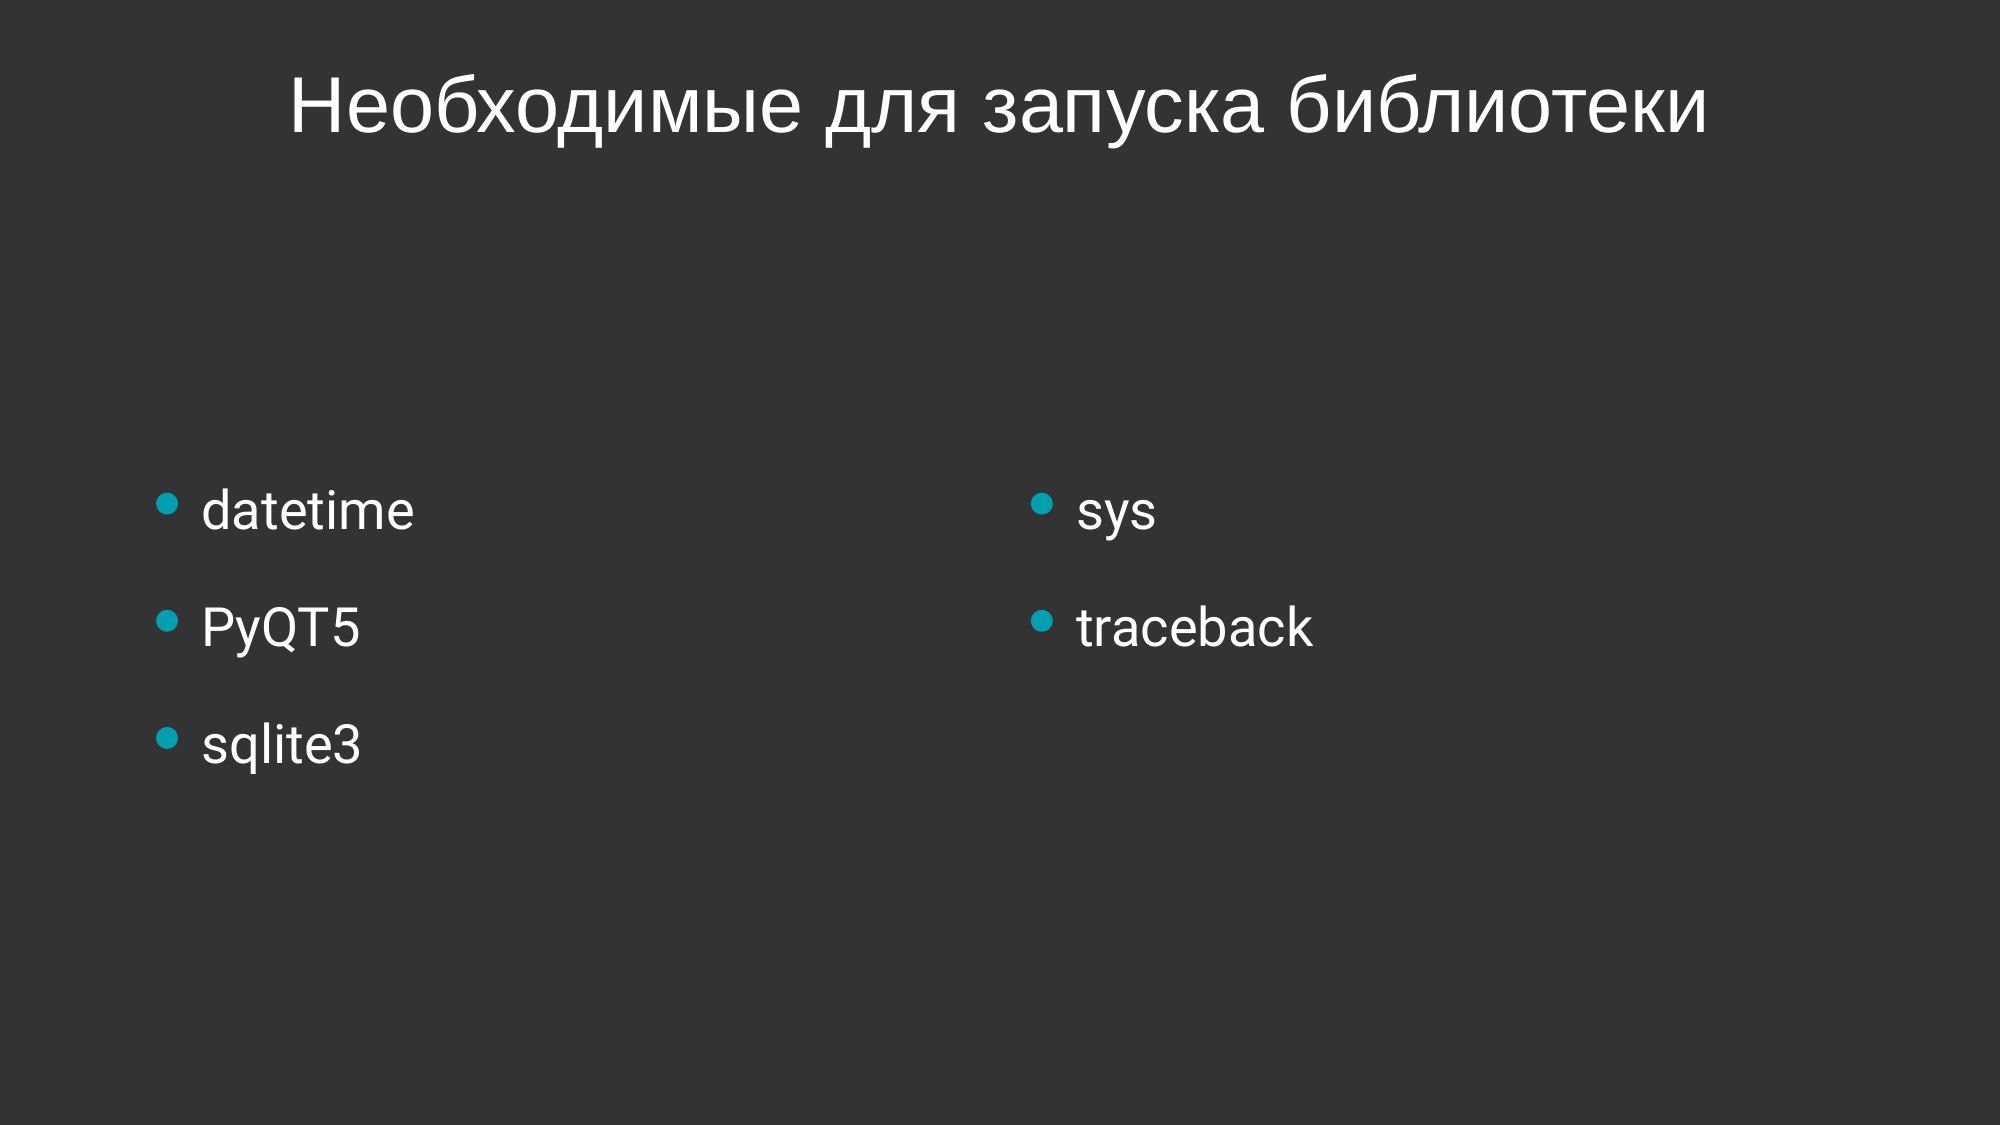

Необходимые для запуска библиотеки
datetime
sys

PyQT5
traceback

sqlite3